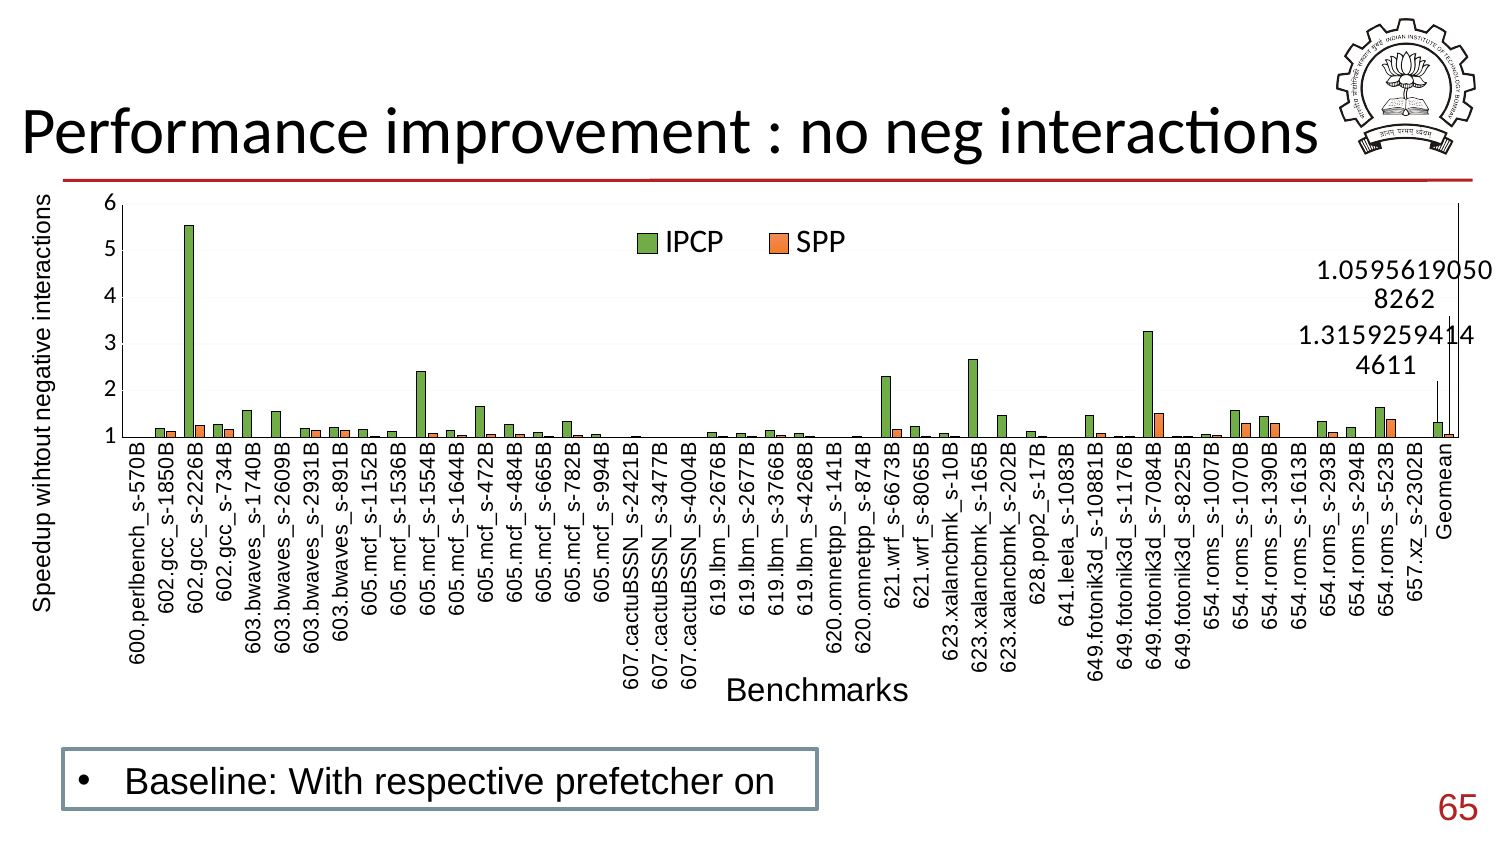

# Performance improvement : no neg interactions

### Chart

| Category | IPCP | SPP |
|---|---|---|
| 600.perlbench_s-570B | 1.0011516848867652 | 1.000063303605953 |
| 602.gcc_s-1850B | 1.180098055698242 | 1.129258482365127 |
| 602.gcc_s-2226B | 5.531404722789503 | 1.2499986744200142 |
| 602.gcc_s-734B | 1.2696467531281392 | 1.1638871537646032 |
| 603.bwaves_s-1740B | 1.5666643601755257 | 0.8678898804182843 |
| 603.bwaves_s-2609B | 1.5483089905794691 | 0.8688130562320917 |
| 603.bwaves_s-2931B | 1.1903598863025016 | 1.1485720534899446 |
| 603.bwaves_s-891B | 1.2182280797328602 | 1.1458482088839121 |
| 605.mcf_s-1152B | 1.1598906874892567 | 1.0237923378613758 |
| 605.mcf_s-1536B | 1.1269107867120614 | 1.0001512296843849 |
| 605.mcf_s-1554B | 2.420357905238525 | 1.0899002216841958 |
| 605.mcf_s-1644B | 1.1378227753809758 | 1.0419321320813537 |
| 605.mcf_s-472B | 1.6586290615758223 | 1.0718859850041684 |
| 605.mcf_s-484B | 1.276561075580814 | 1.055981353693848 |
| 605.mcf_s-665B | 1.1108297975144479 | 1.019469160318674 |
| 605.mcf_s-782B | 1.338397921223618 | 1.0448583005388794 |
| 605.mcf_s-994B | 1.0667028015070537 | 1.0071403174126494 |
| 607.cactuBSSN_s-2421B | 0.9718854965364964 | 1.0177523006289968 |
| 607.cactuBSSN_s-3477B | 0.9862313504338576 | 0.9961504724099149 |
| 607.cactuBSSN_s-4004B | 0.9888803058565998 | 0.9976662849432409 |
| 619.lbm_s-2676B | 1.107132825539441 | 1.019669596796909 |
| 619.lbm_s-2677B | 1.088352638108275 | 1.013523146674927 |
| 619.lbm_s-3766B | 1.145963243356934 | 1.0350376457325607 |
| 619.lbm_s-4268B | 1.0875041945147754 | 1.0141332897328525 |
| 620.omnetpp_s-141B | 1.007887009005661 | 1.0011033900865811 |
| 620.omnetpp_s-874B | 1.0113631366182794 | 1.0010420764643833 |
| 621.wrf_s-6673B | 2.309598219441657 | 1.1591639126852615 |
| 621.wrf_s-8065B | 1.236147361565652 | 1.0131086016473392 |
| 623.xalancbmk_s-10B | 1.079860009246706 | 1.0122487467832666 |
| 623.xalancbmk_s-165B | 2.6747013330150913 | 0.9707420682317341 |
| 623.xalancbmk_s-202B | 1.4670528182340352 | 1.0076375456891218 |
| 628.pop2_s-17B | 1.1181249037993413 | 1.0231456541603958 |
| 641.leela_s-1083B | 0.999999409234189 | 0.9999990056524086 |
| 649.fotonik3d_s-10881B | 1.466976045931498 | 1.0856323907544951 |
| 649.fotonik3d_s-1176B | 1.0280962006298655 | 1.023030522364605 |
| 649.fotonik3d_s-7084B | 3.2588467952784526 | 1.5129427978482708 |
| 649.fotonik3d_s-8225B | 1.0291235608360956 | 1.0188358548856693 |
| 654.roms_s-1007B | 1.0607381318471705 | 1.0304860810919036 |
| 654.roms_s-1070B | 1.5856569273359948 | 1.3063541837687354 |
| 654.roms_s-1390B | 1.4581866882614662 | 1.2998308493876363 |
| 654.roms_s-1613B | 1.0066674232191806 | 1.004119736390097 |
| 654.roms_s-293B | 1.3319331889490893 | 1.0999832115304433 |
| 654.roms_s-294B | 1.2183734648734494 | 0.9821594268763346 |
| 654.roms_s-523B | 1.6408500717900745 | 1.380421636343889 |
| 657.xz_s-2302B | 1.0075371632535932 | 1.0000527384244091 |
| Geomean | 1.315925941446105 | 1.0595619050826184 |
Baseline: With respective prefetcher on
65